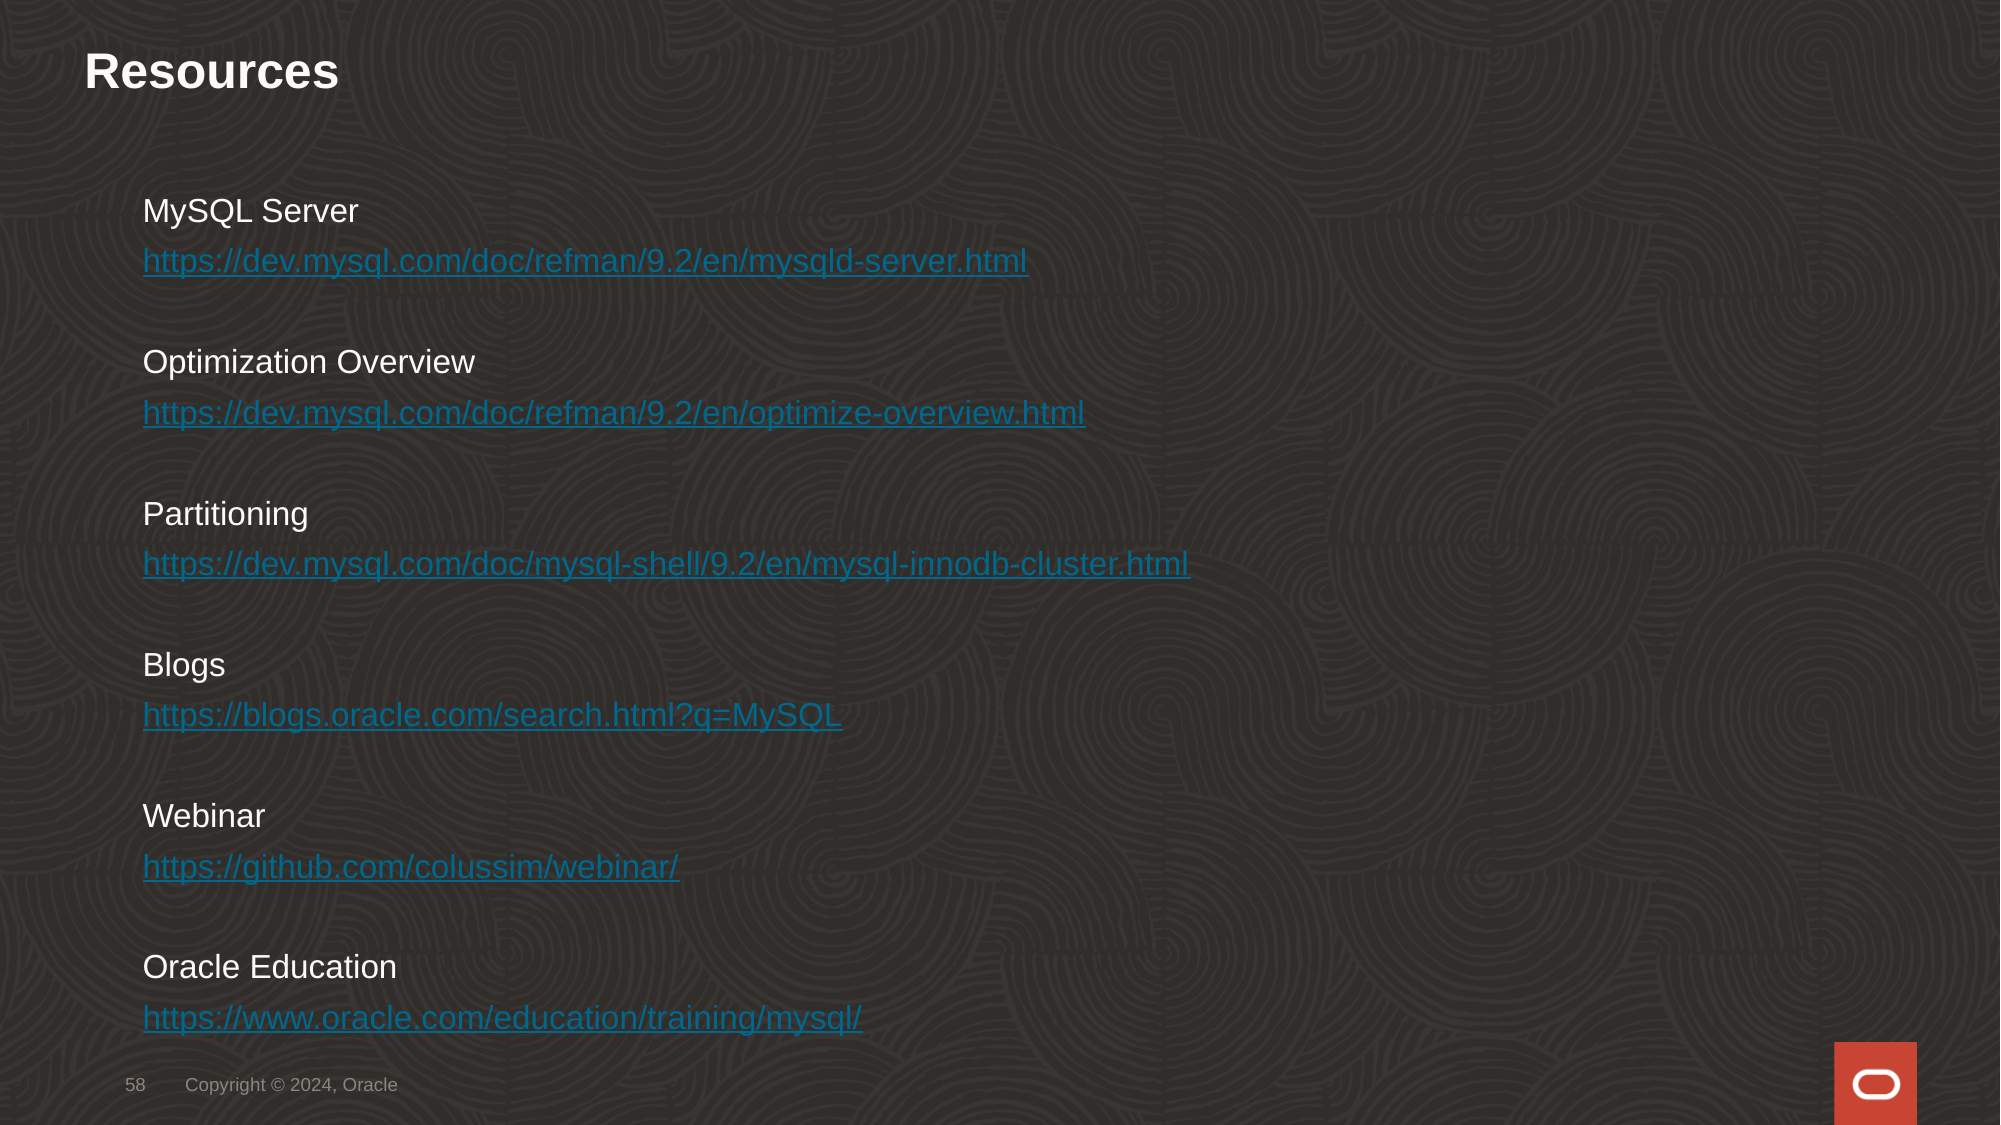

Resources

MySQL Server
https://dev.mysql.com/doc/refman/9.2/en/mysqld-server.html

Optimization Overview
https://dev.mysql.com/doc/refman/9.2/en/optimize-overview.html

Partitioning
https://dev.mysql.com/doc/mysql-shell/9.2/en/mysql-innodb-cluster.html

Blogs
https://blogs.oracle.com/search.html?q=MySQL

Webinar
https://github.com/colussim/webinar/

Oracle Education
https://www.oracle.com/education/training/mysql/

58
Copyright © 2024, Oracle